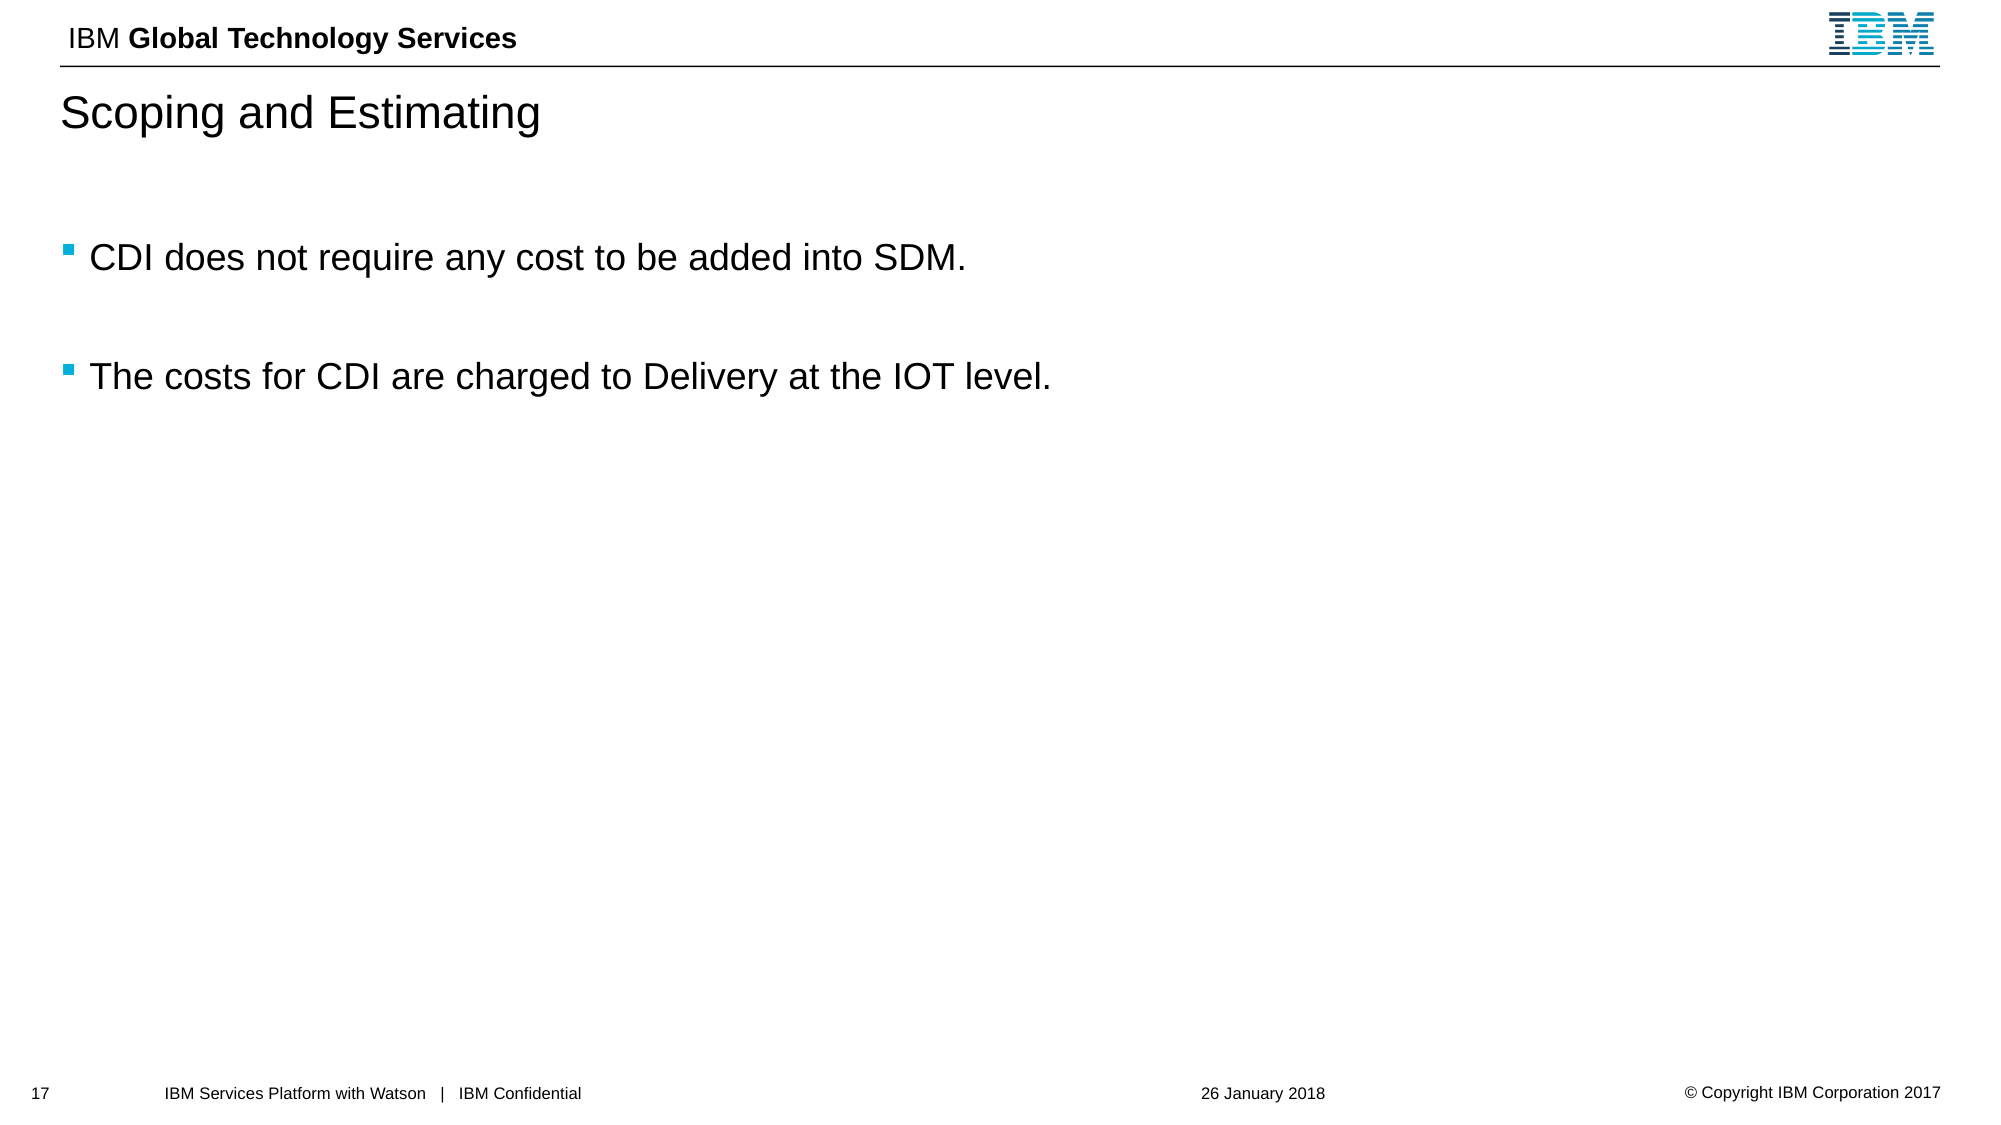

# Scoping and Estimating
CDI does not require any cost to be added into SDM.

The costs for CDI are charged to Delivery at the IOT level.

17
IBM Services Platform with Watson   |   IBM Confidential
26 January 2018